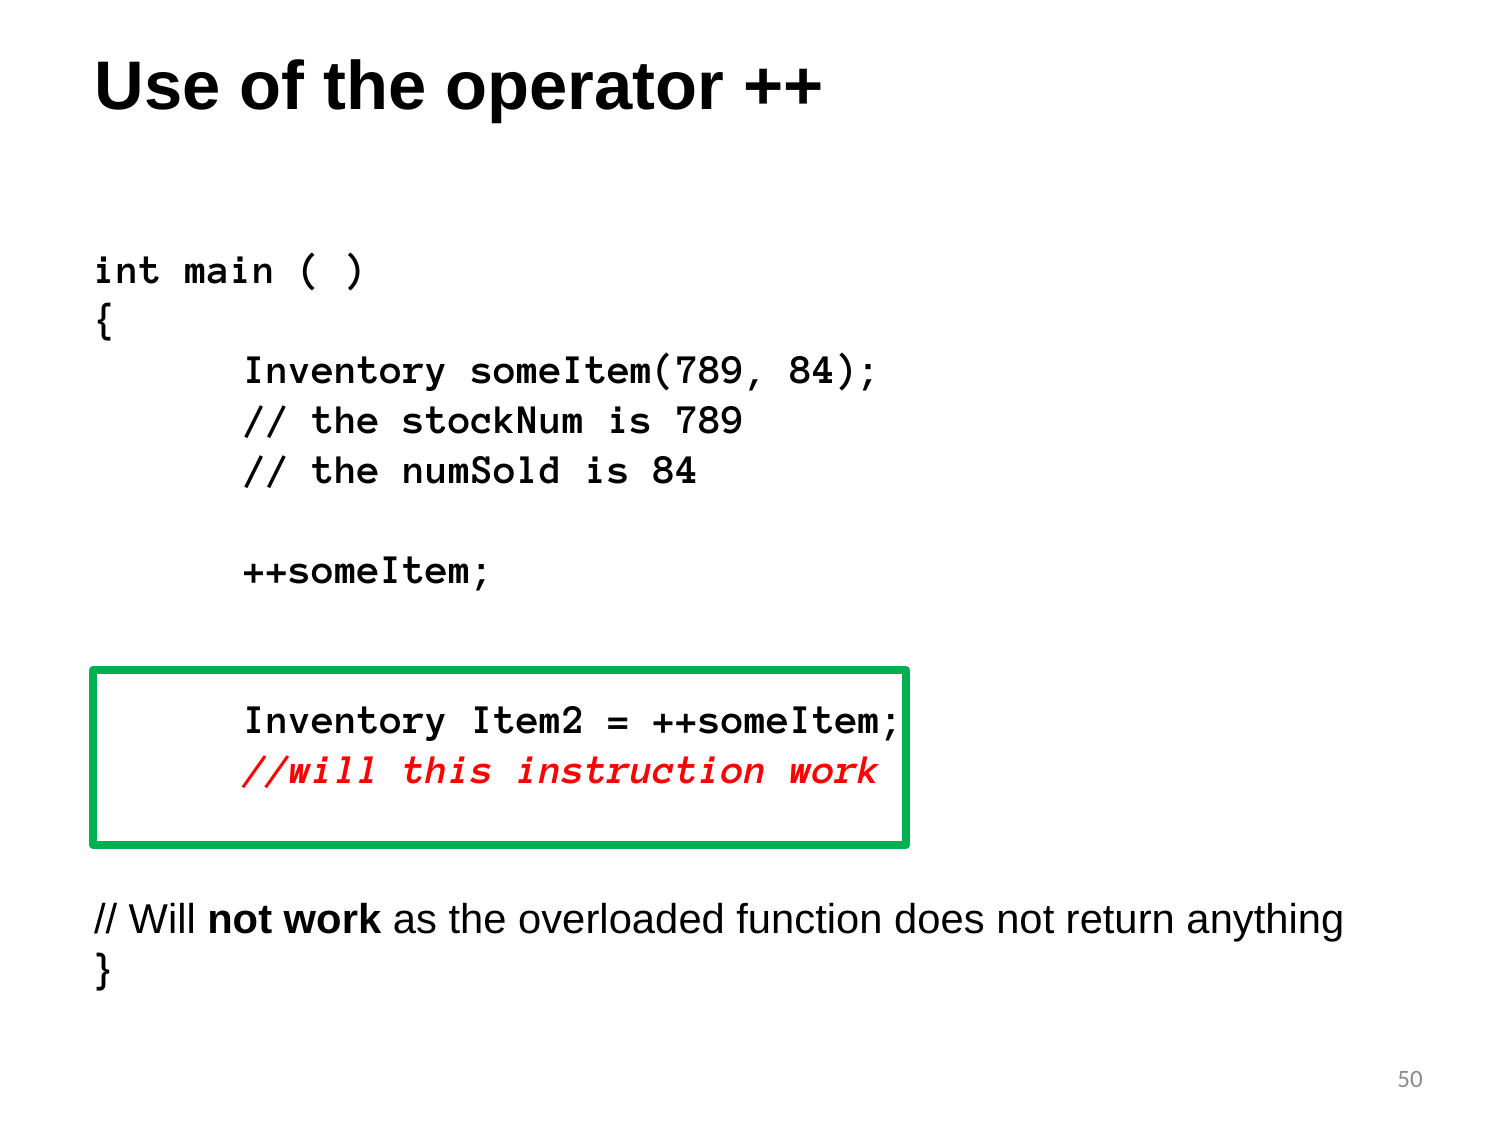

# Use of the operator ++
int main ( )
{
	Inventory someItem(789, 84);
	// the stockNum is 789
	// the numSold is 84

	++someItem;

	Inventory Item2 = ++someItem;
	//will this instruction work

// Will not work as the overloaded function does not return anything
}

50